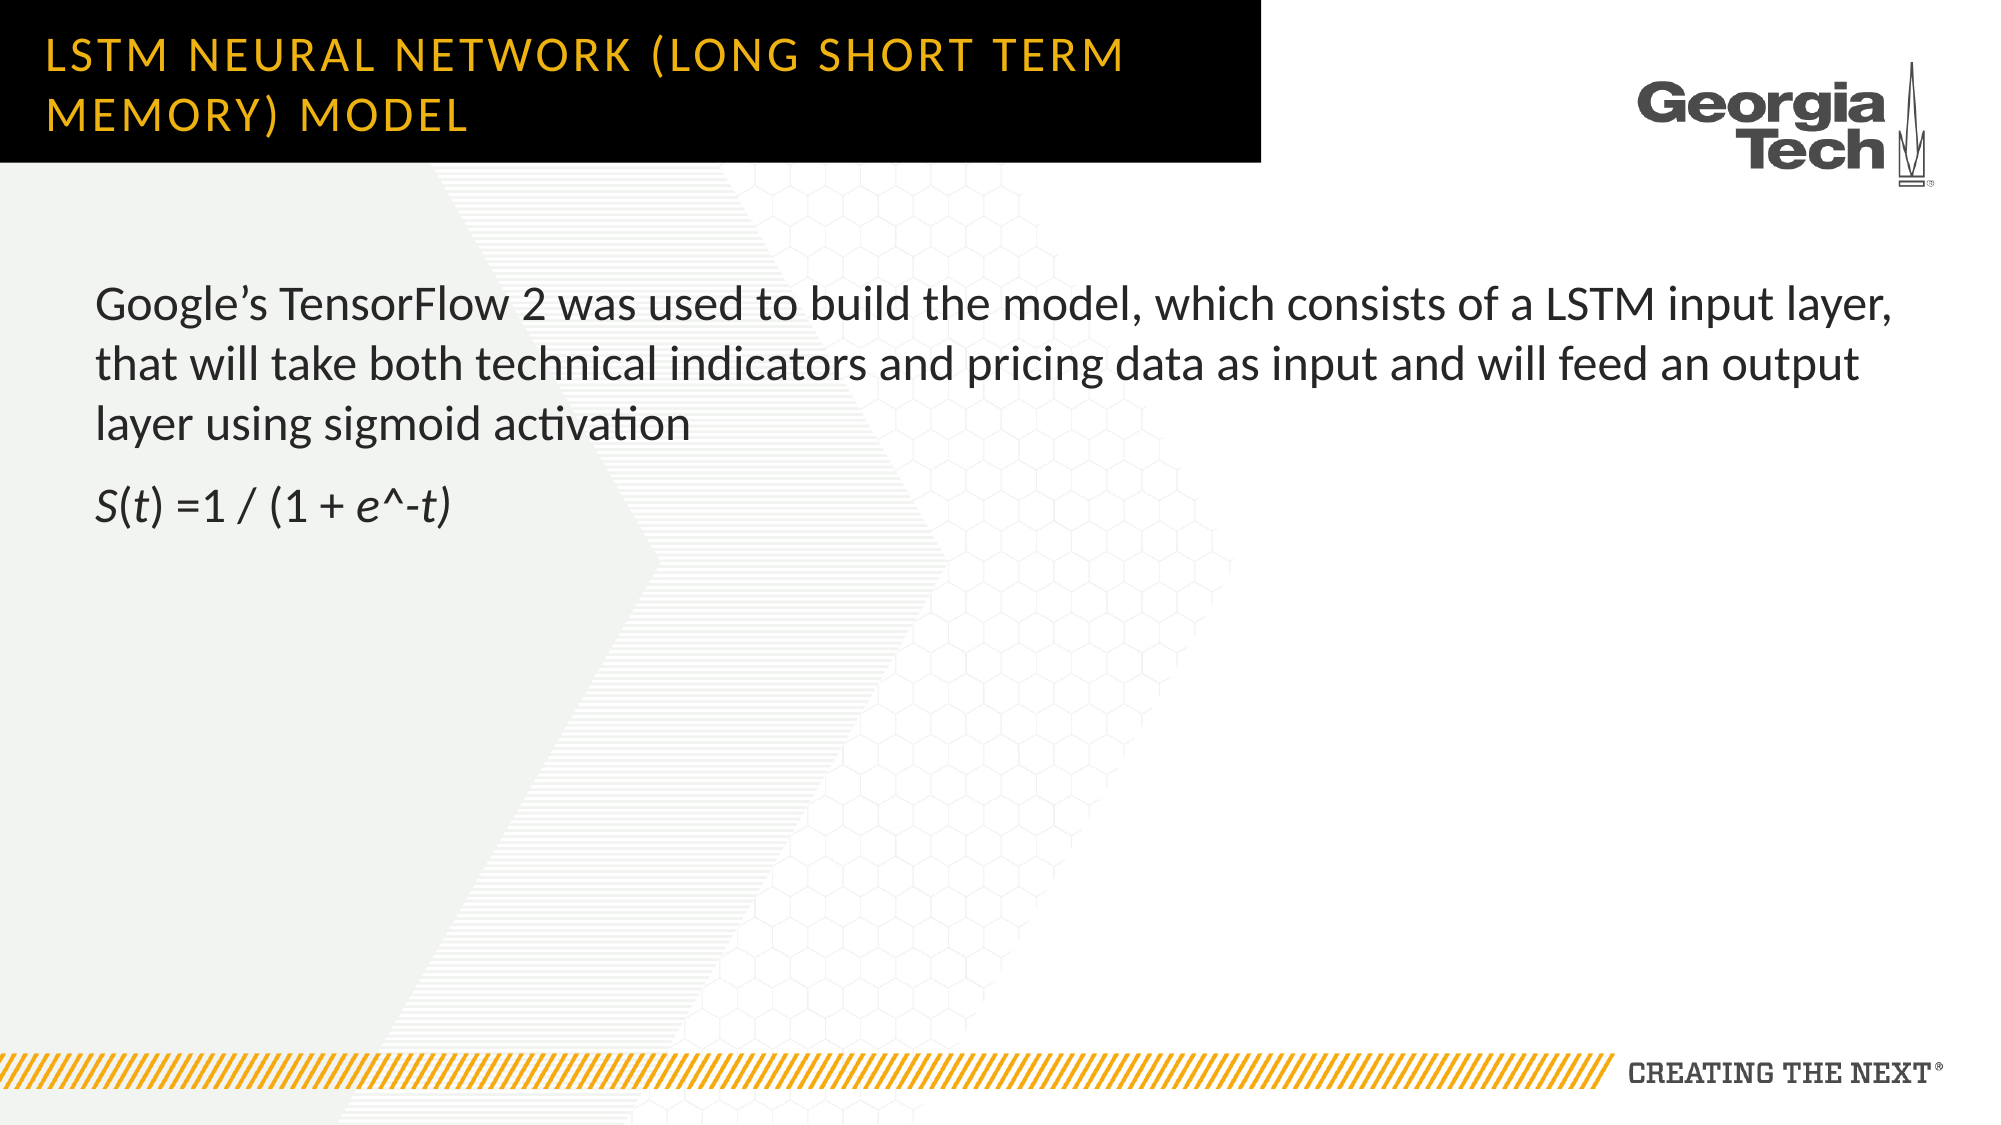

# LSTM neural network (Long short term memory) Model
Google’s TensorFlow 2 was used to build the model, which consists of a LSTM input layer, that will take both technical indicators and pricing data as input and will feed an output layer using sigmoid activation
S(t) =1 / (1 + e^-t)